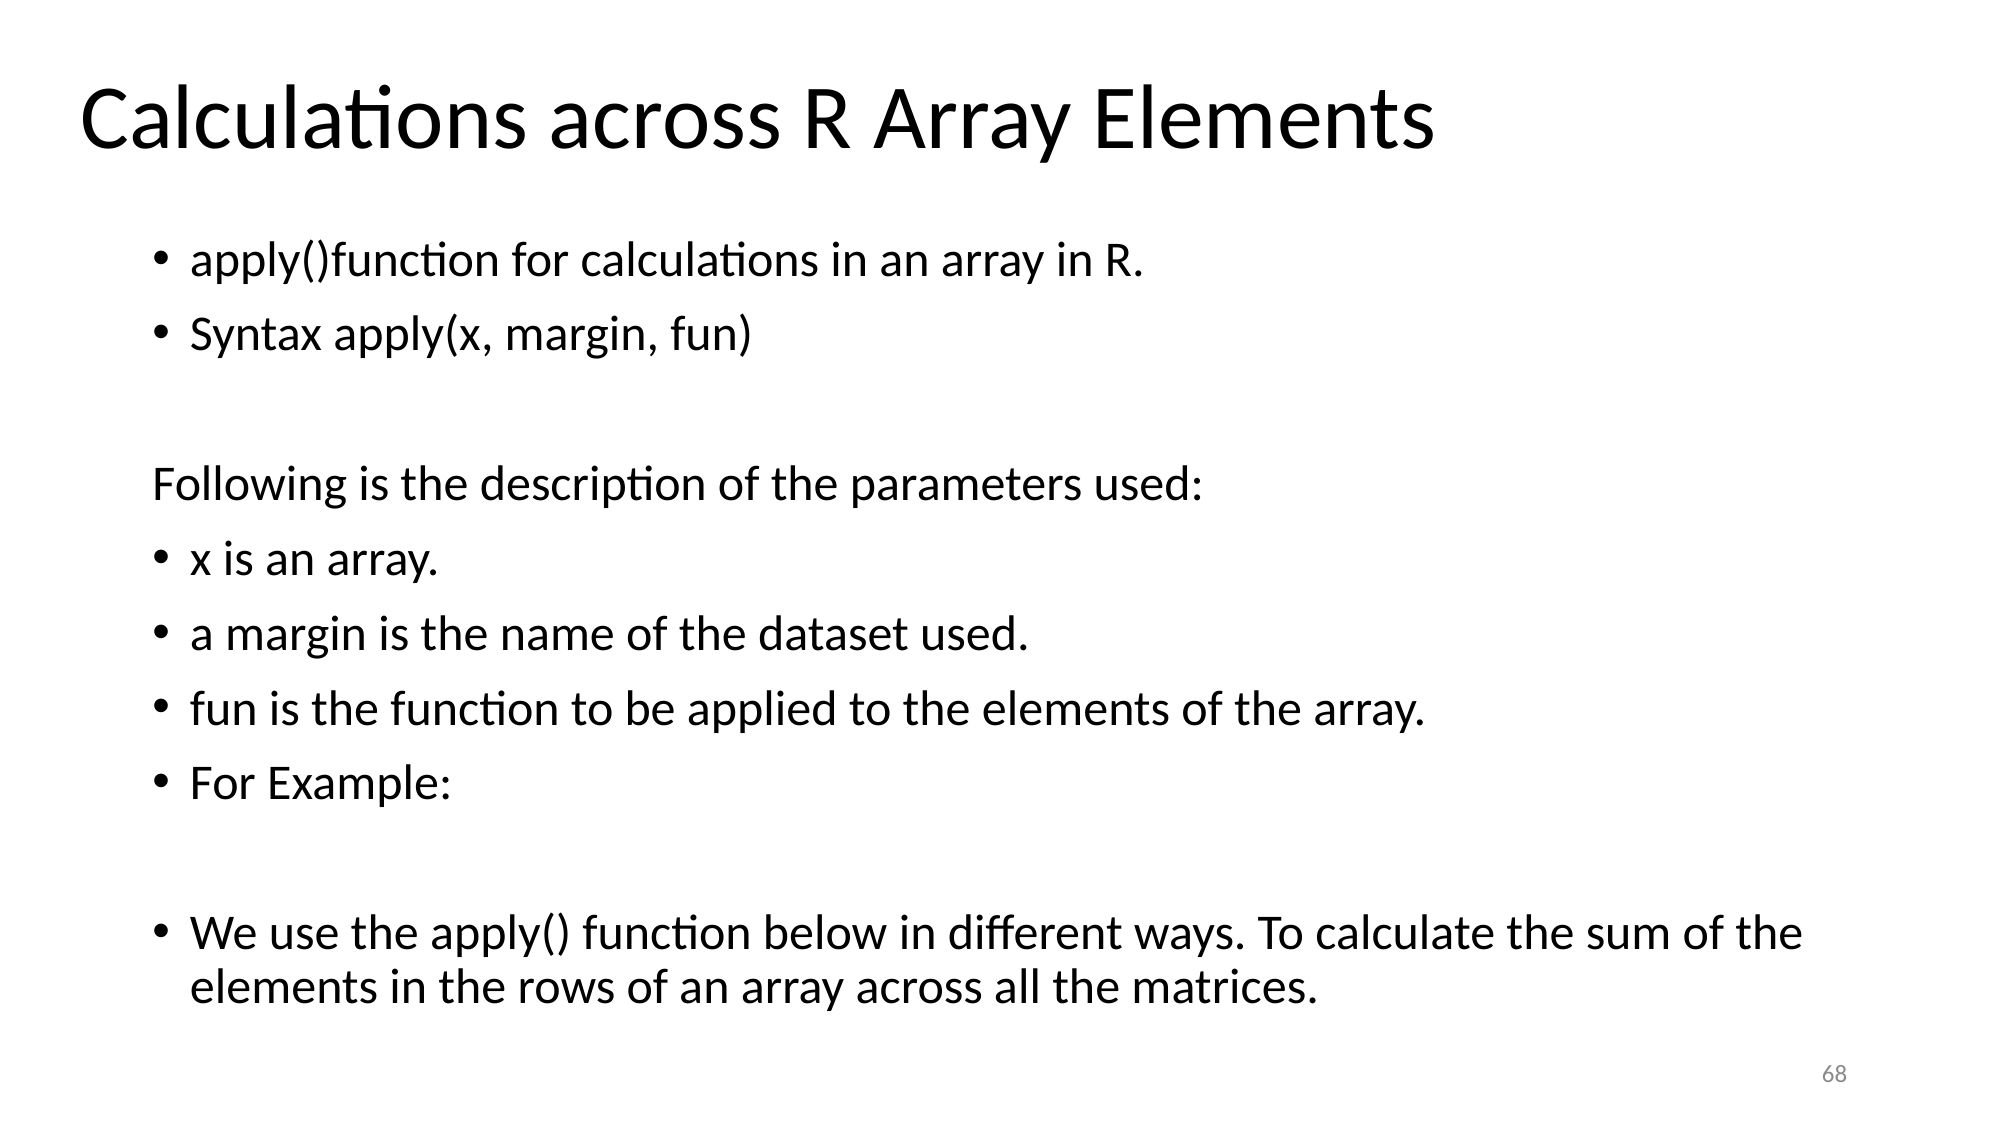

# Calculations across R Array Elements
apply()function for calculations in an array in R.
Syntax apply(x, margin, fun)

Following is the description of the parameters used:
x is an array.
a margin is the name of the dataset used.
fun is the function to be applied to the elements of the array.
For Example:

We use the apply() function below in different ways. To calculate the sum of the elements in the rows of an array across all the matrices.
68